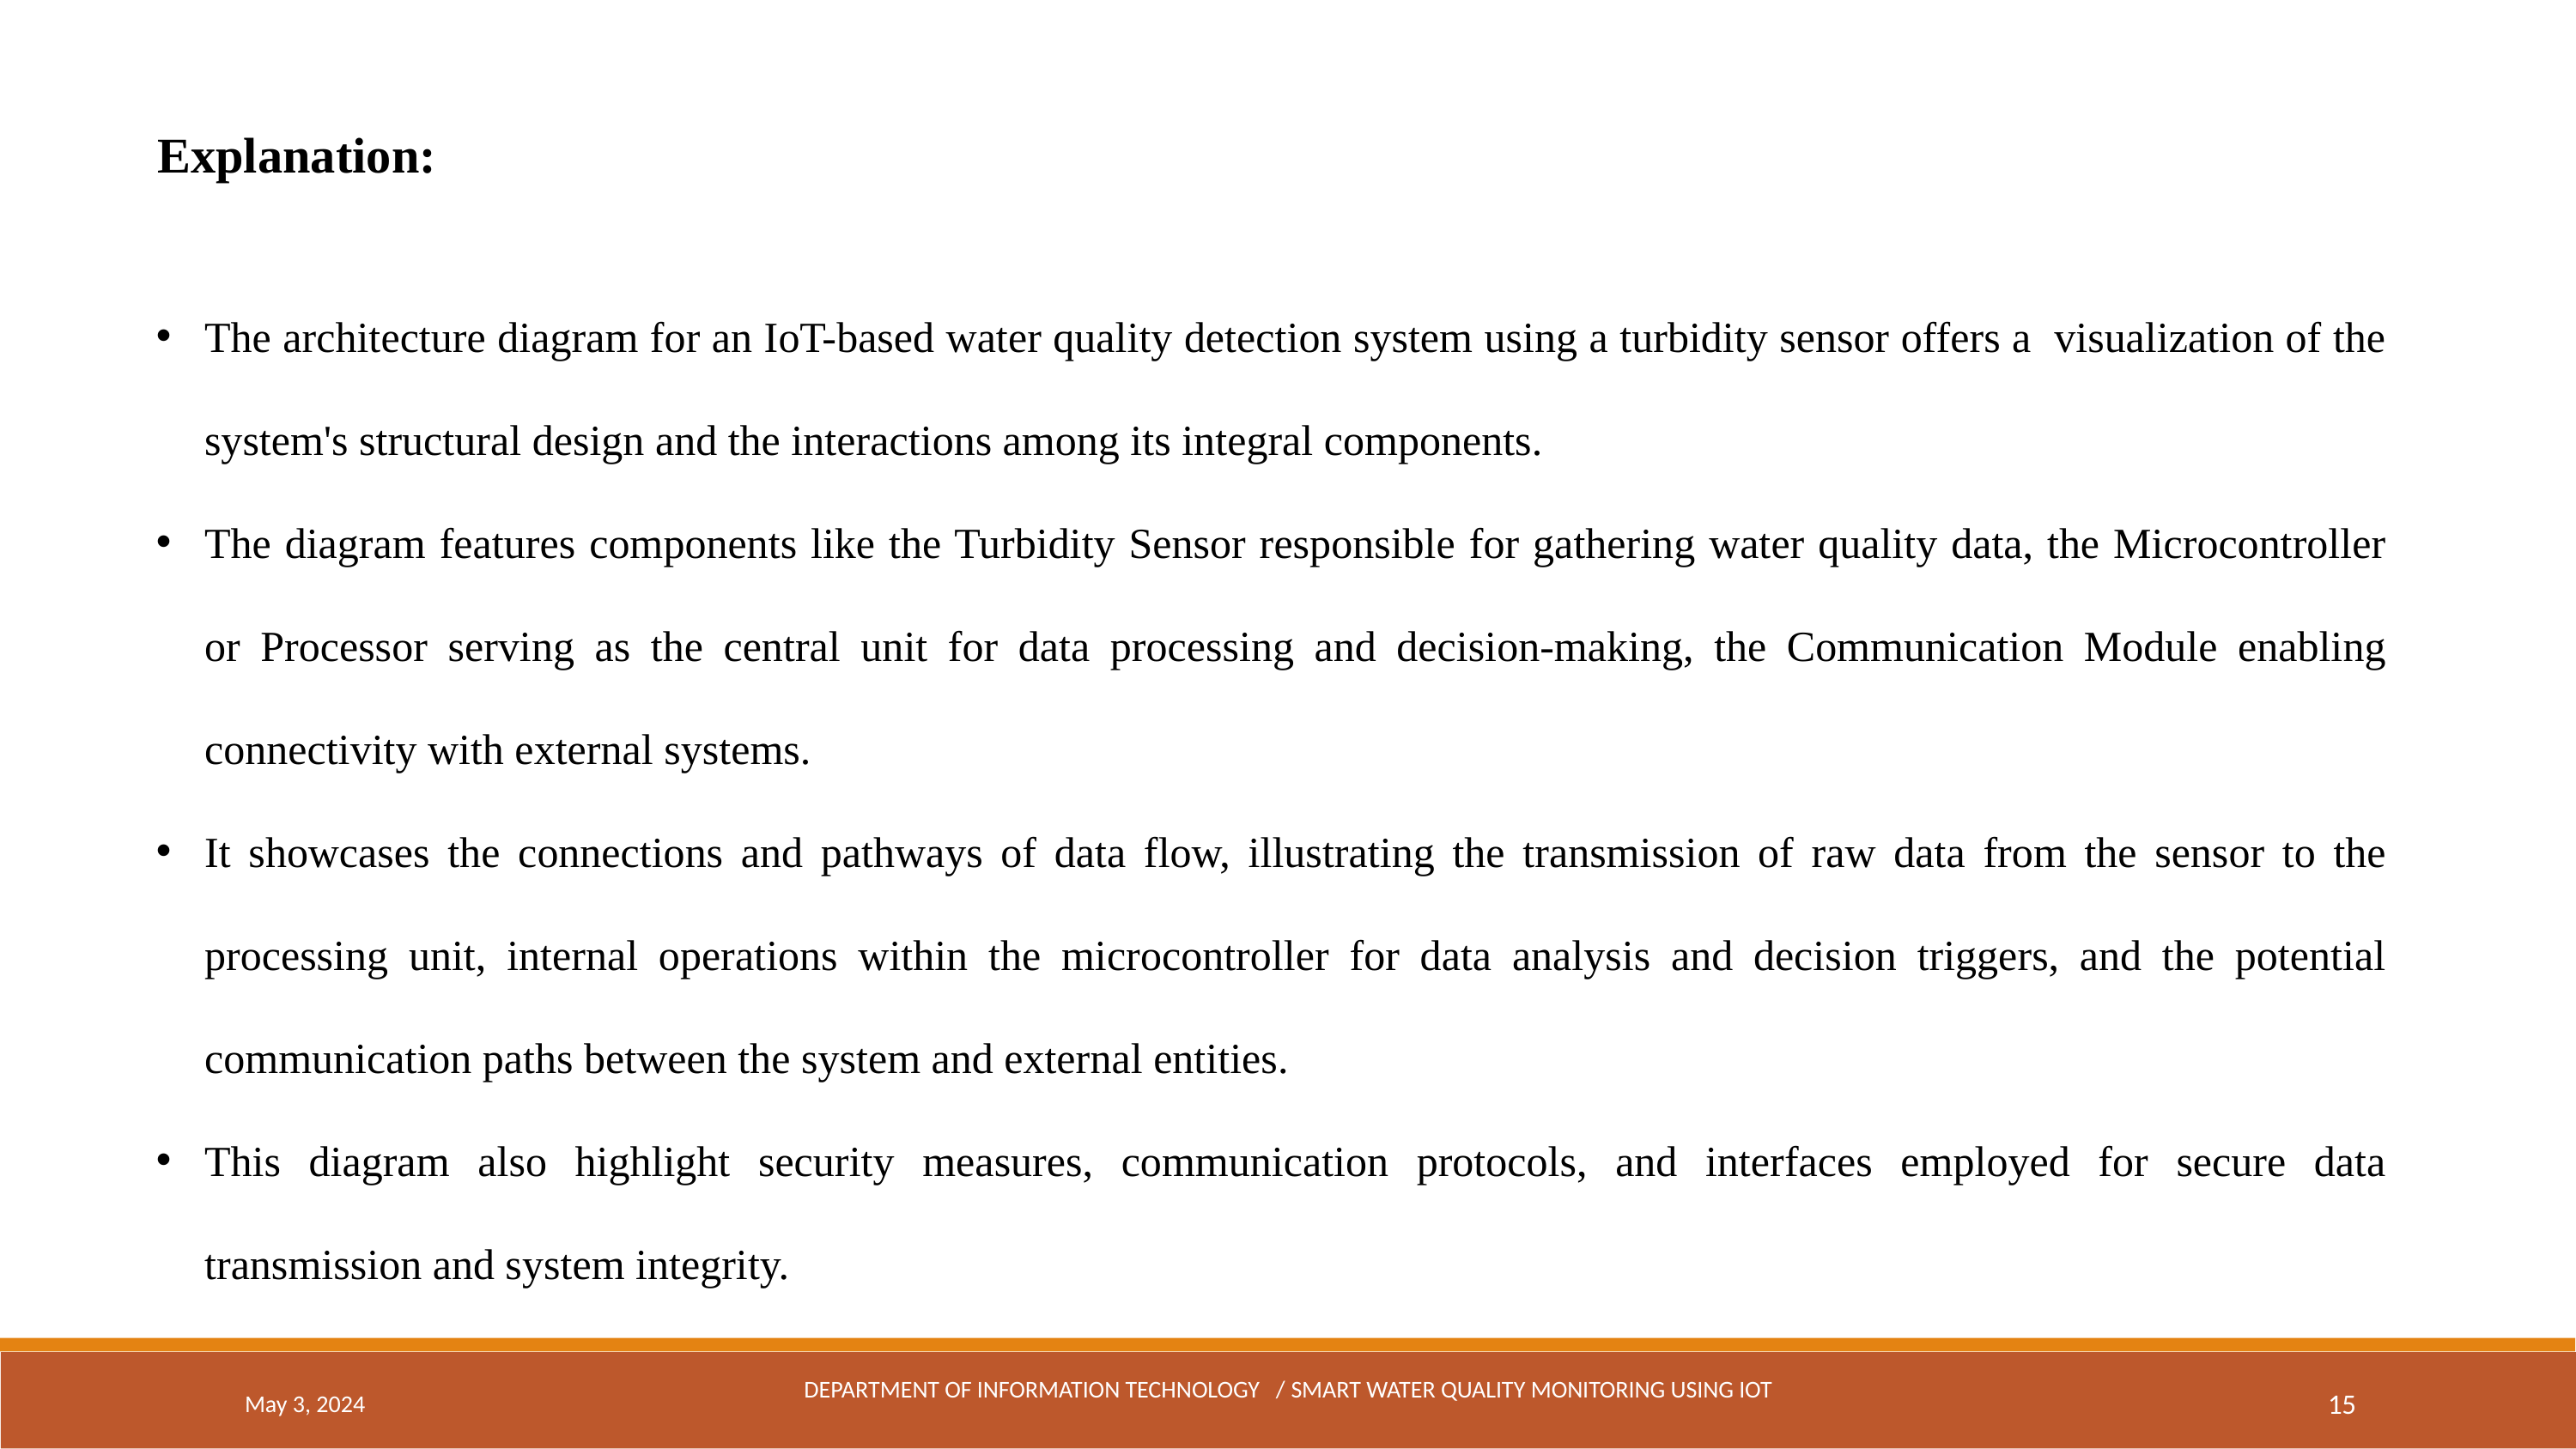

Explanation:
The architecture diagram for an IoT-based water quality detection system using a turbidity sensor offers a  visualization of the system's structural design and the interactions among its integral components.
The diagram features components like the Turbidity Sensor responsible for gathering water quality data, the Microcontroller or Processor serving as the central unit for data processing and decision-making, the Communication Module enabling connectivity with external systems.
It showcases the connections and pathways of data flow, illustrating the transmission of raw data from the sensor to the processing unit, internal operations within the microcontroller for data analysis and decision triggers, and the potential communication paths between the system and external entities.
This diagram also highlight security measures, communication protocols, and interfaces employed for secure data transmission and system integrity.
May 3, 2024
DEPARTMENT OF INFORMATION TECHNOLOGY   / Smart water quality monitoring USING IOT

15